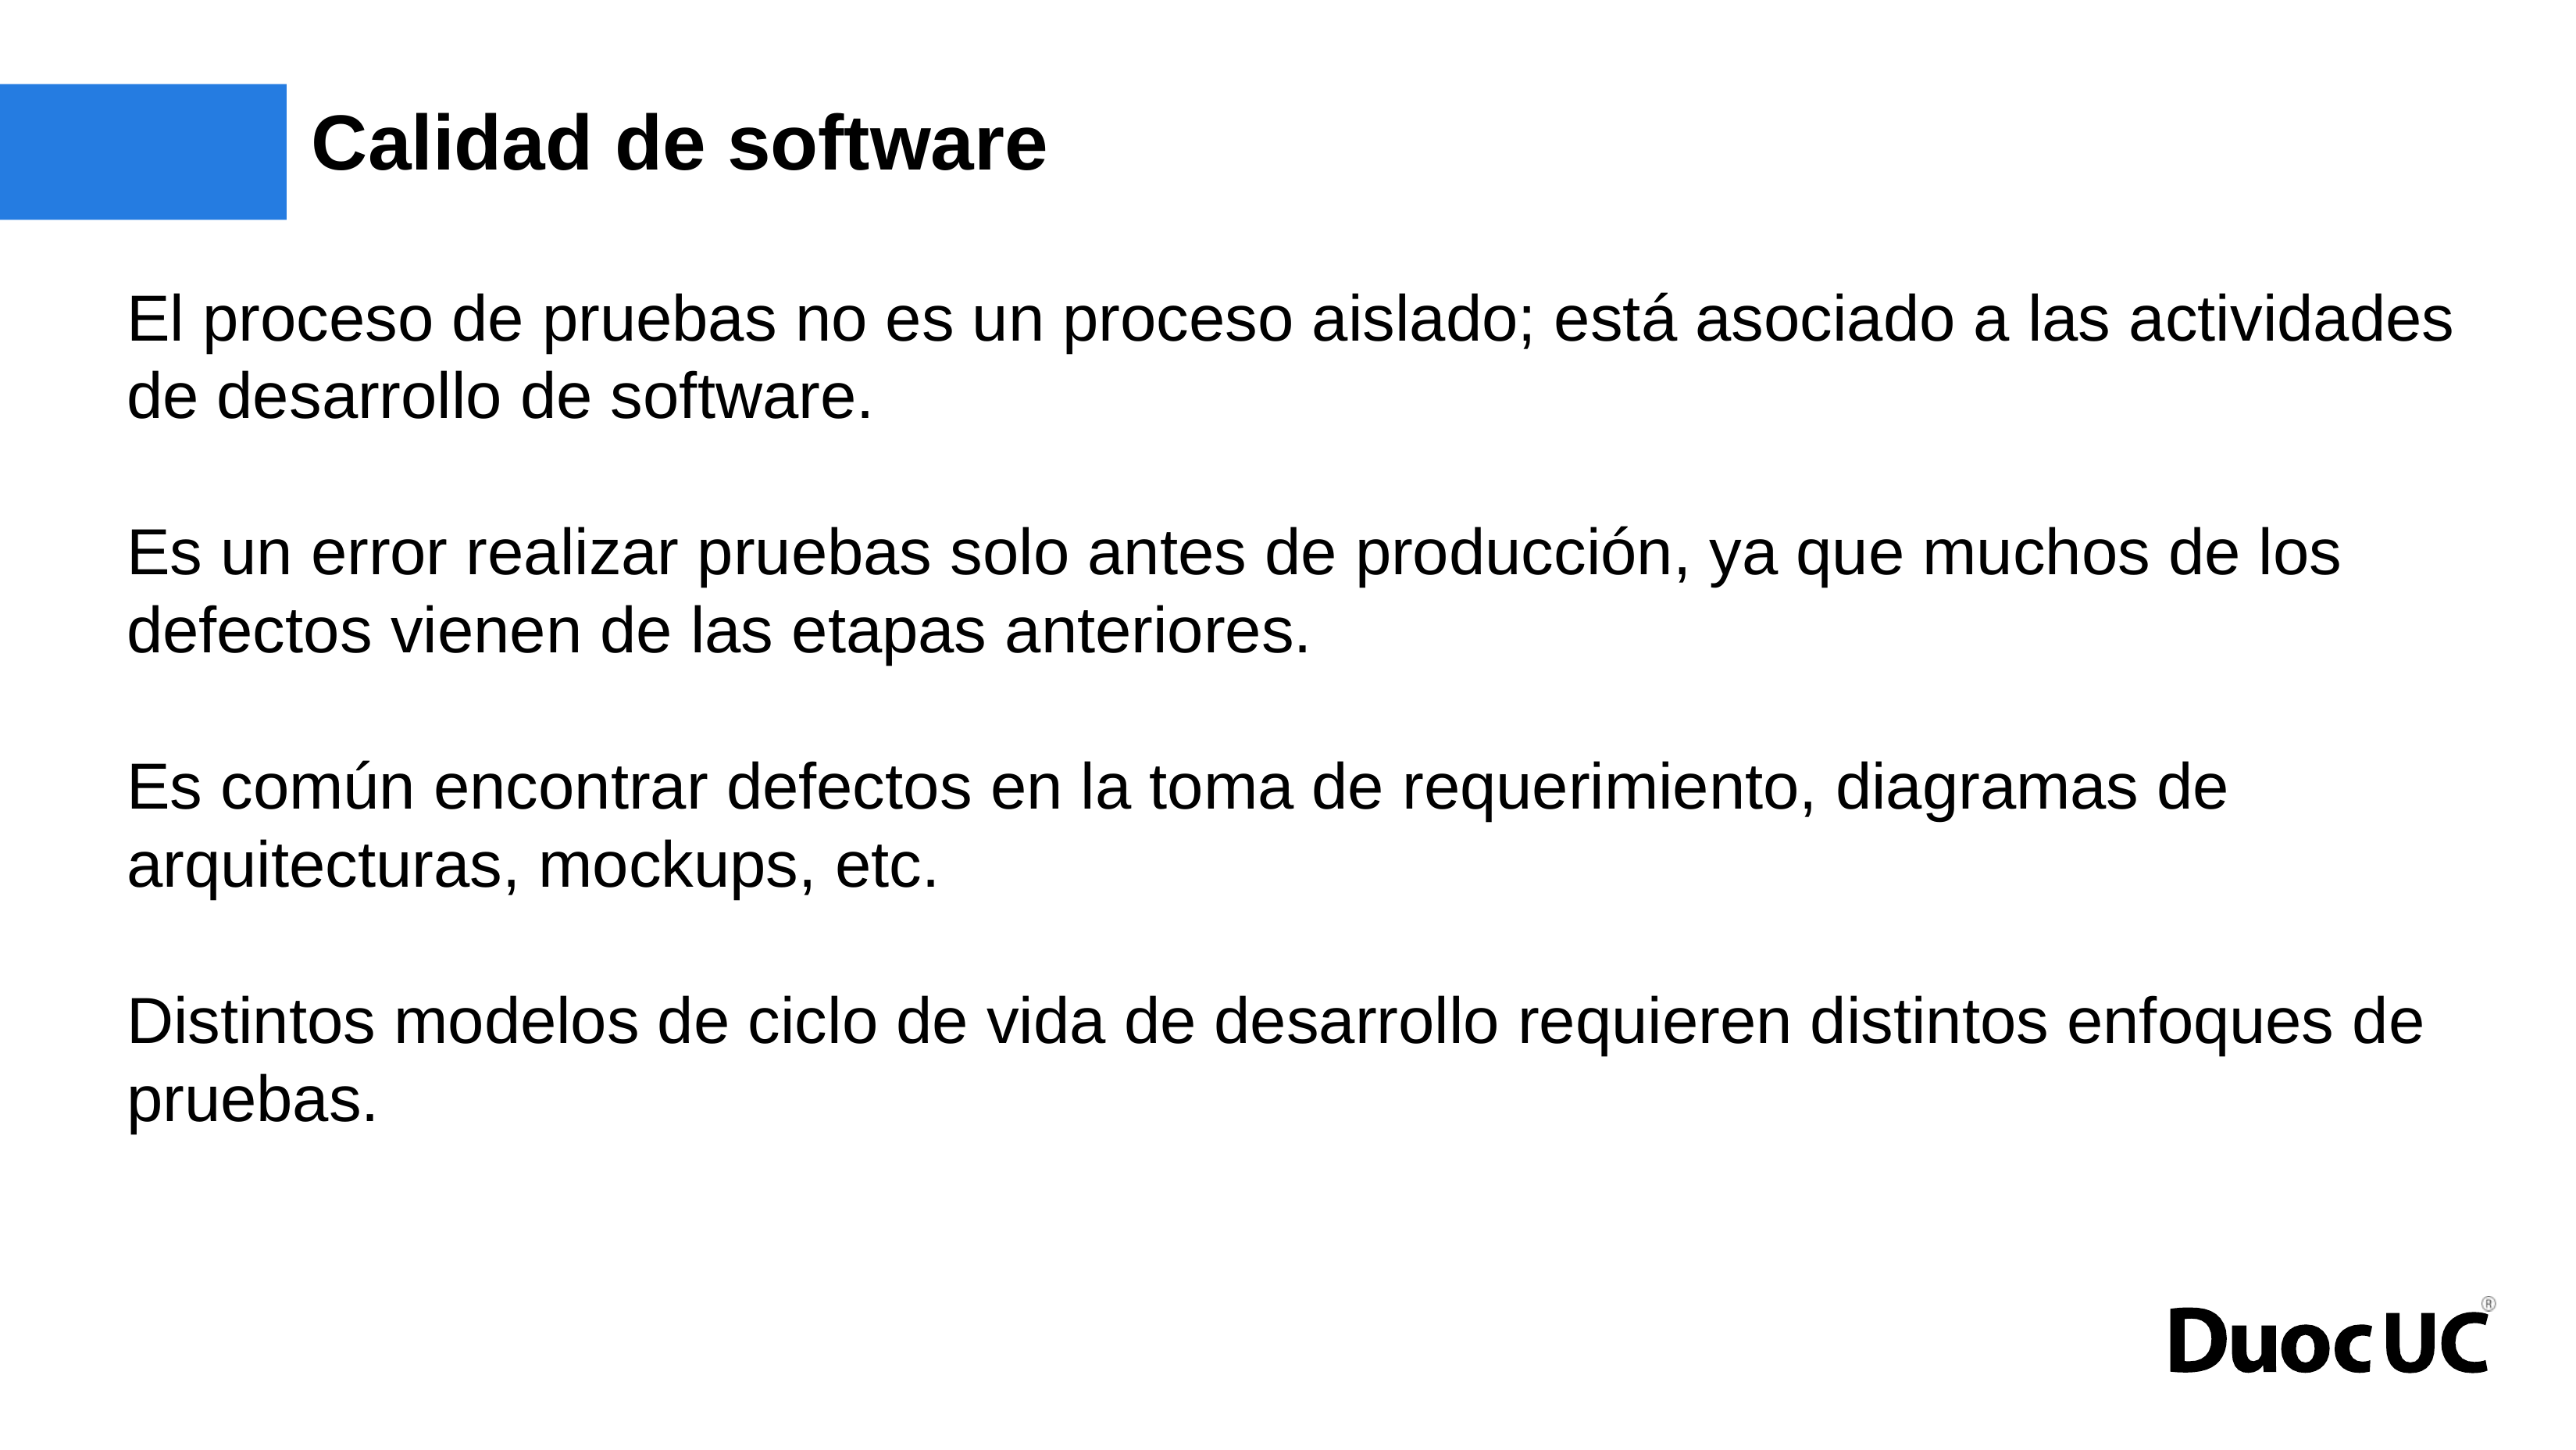

# Calidad de software
El proceso de pruebas no es un proceso aislado; está asociado a las actividades de desarrollo de software.

Es un error realizar pruebas solo antes de producción, ya que muchos de los defectos vienen de las etapas anteriores.

Es común encontrar defectos en la toma de requerimiento, diagramas de arquitecturas, mockups, etc.

Distintos modelos de ciclo de vida de desarrollo requieren distintos enfoques de pruebas.